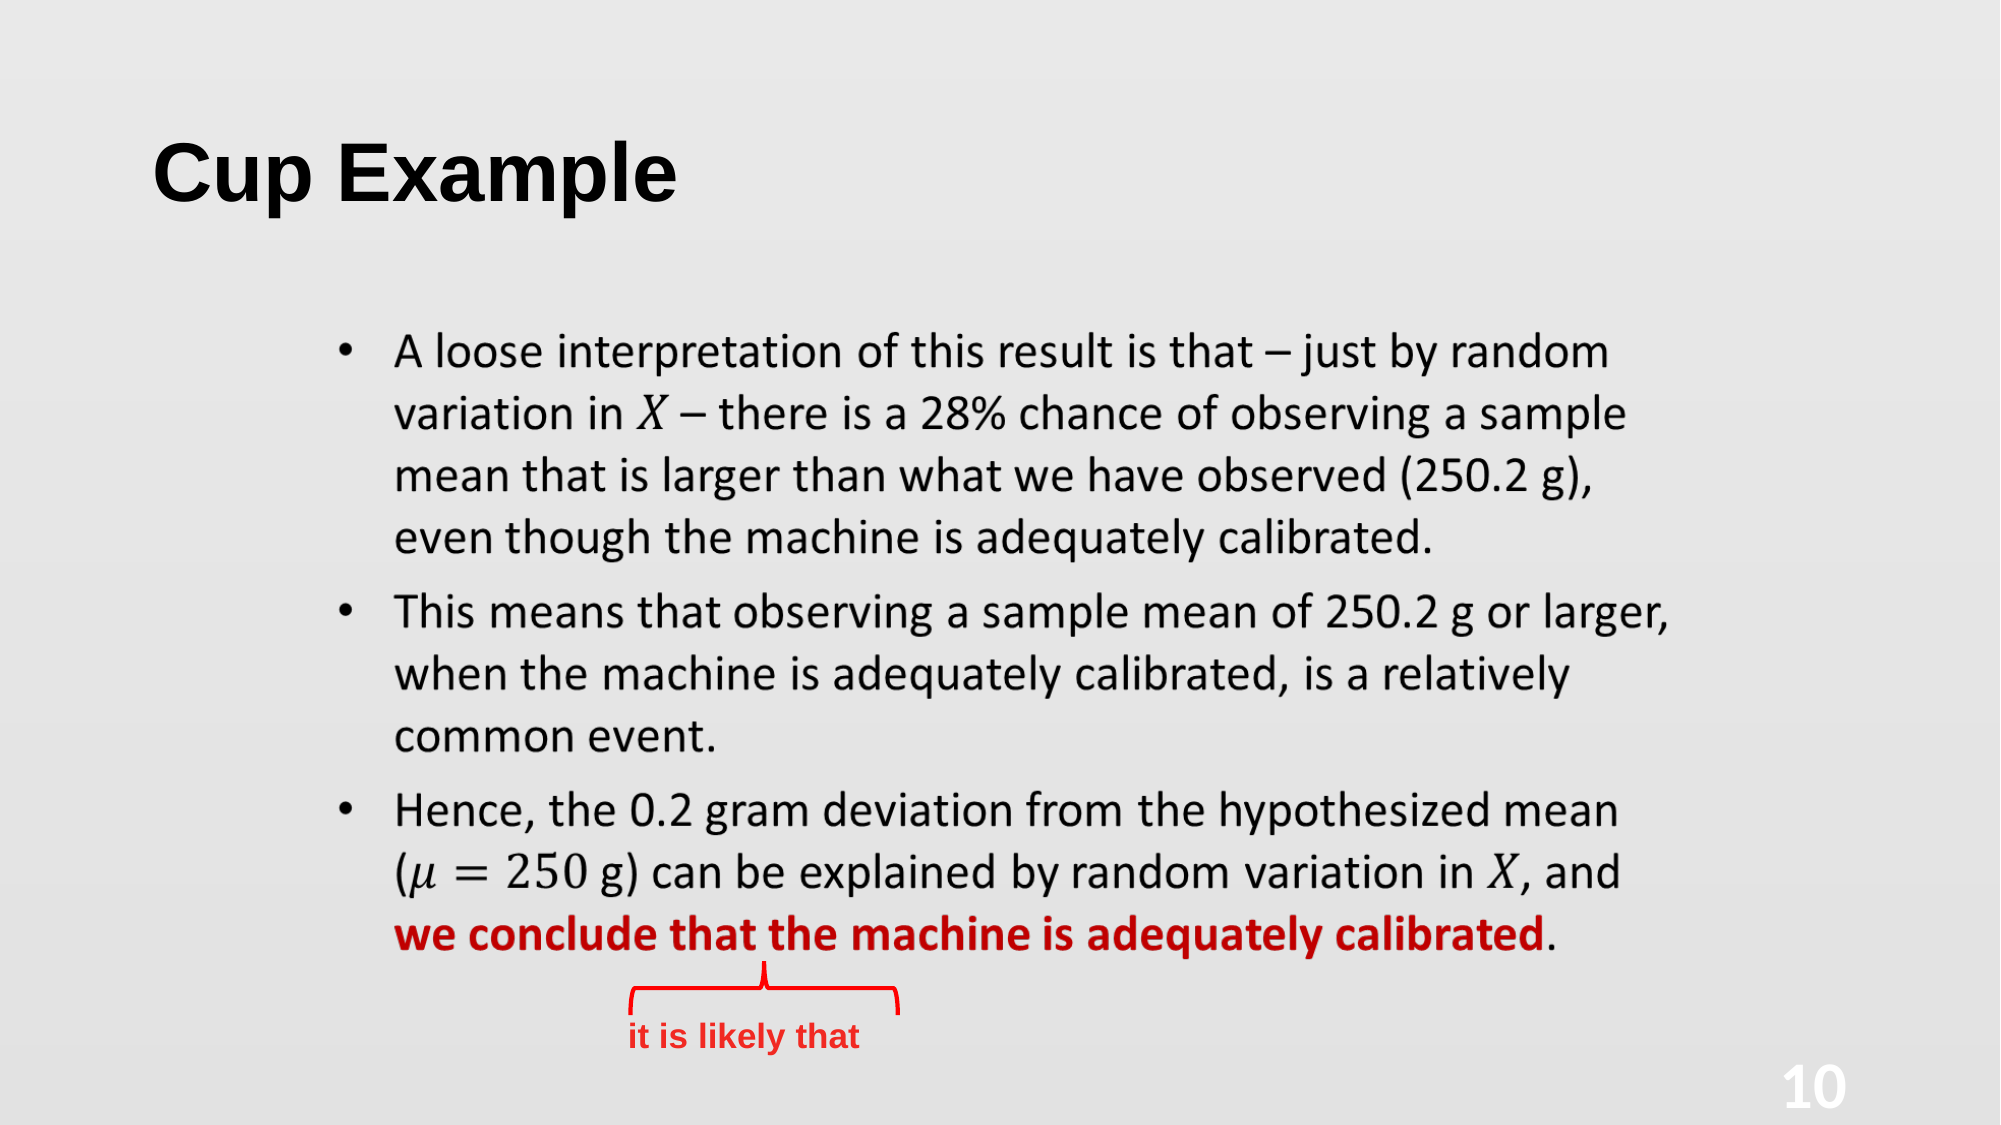

# Cup Example

it is likely that
10